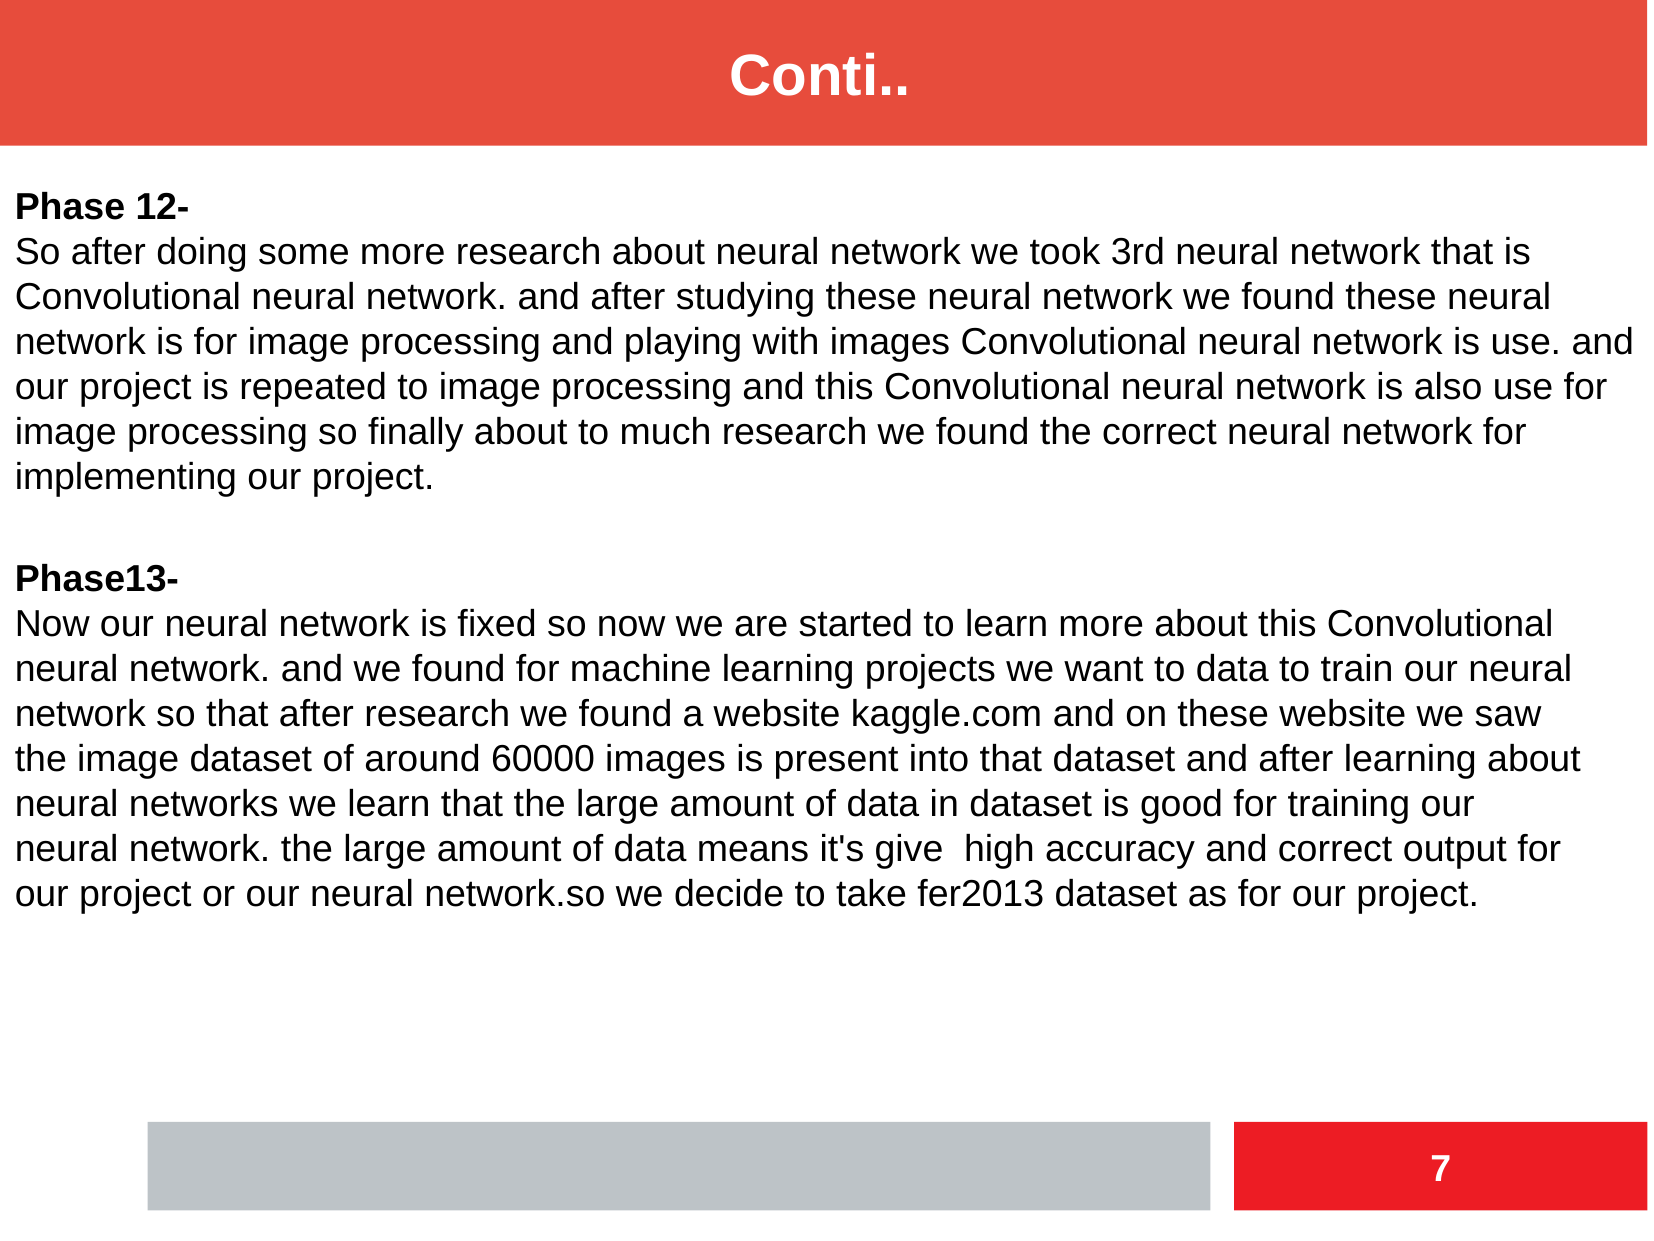

Conti..
Phase 12-
So after doing some more research about neural network we took 3rd neural network that is Convolutional neural network. and after studying these neural network we found these neural network is for image processing and playing with images Convolutional neural network is use. and our project is repeated to image processing and this Convolutional neural network is also use for image processing so finally about to much research we found the correct neural network for implementing our project.

Phase13-
Now our neural network is fixed so now we are started to learn more about this Convolutional neural network. and we found for machine learning projects we want to data to train our neural network so that after research we found a website kaggle.com and on these website we saw the image dataset of around 60000 images is present into that dataset and after learning about neural networks we learn that the large amount of data in dataset is good for training our neural network. the large amount of data means it's give  high accuracy and correct output for our project or our neural network.so we decide to take fer2013 dataset as for our project.

7